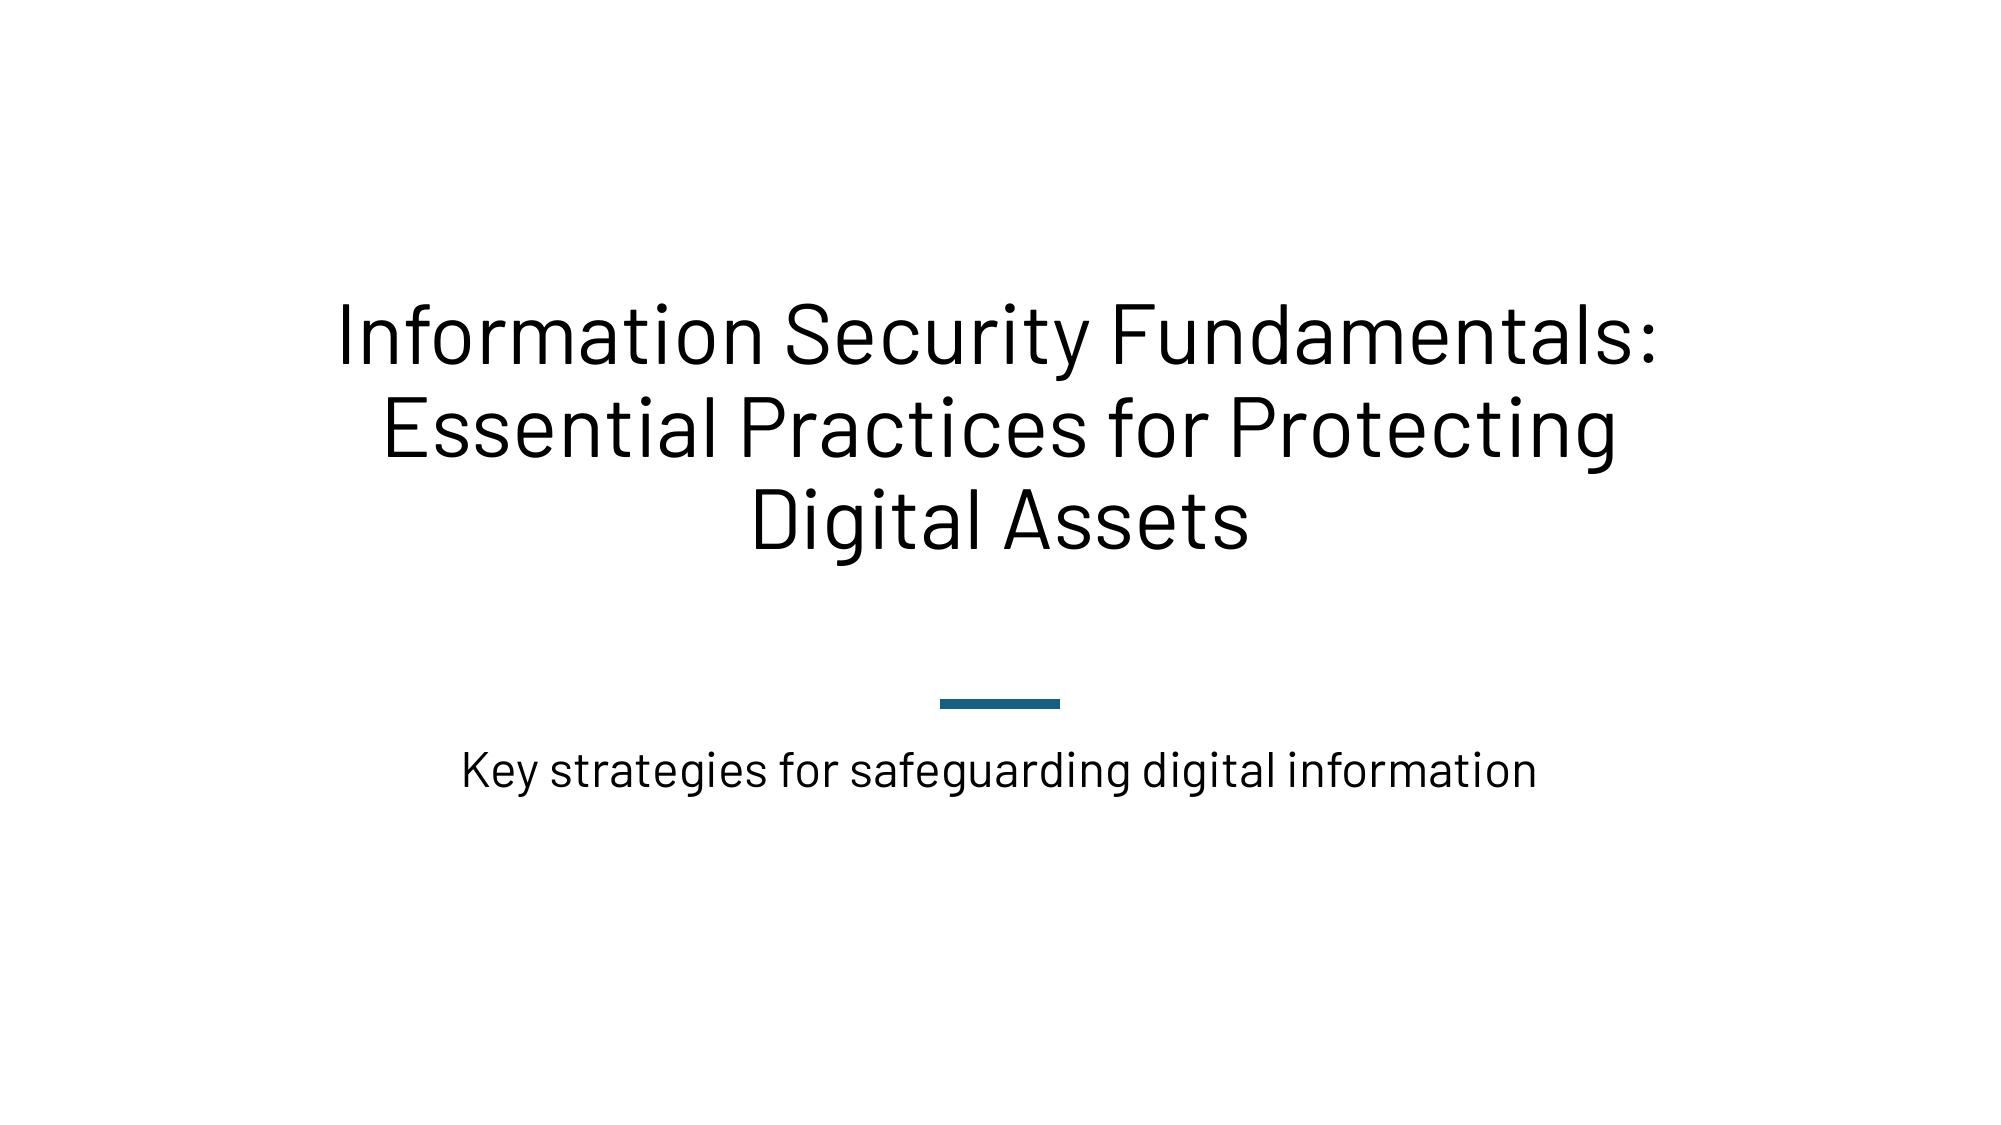

# Information Security Fundamentals: Essential Practices for Protecting Digital Assets
Key strategies for safeguarding digital information